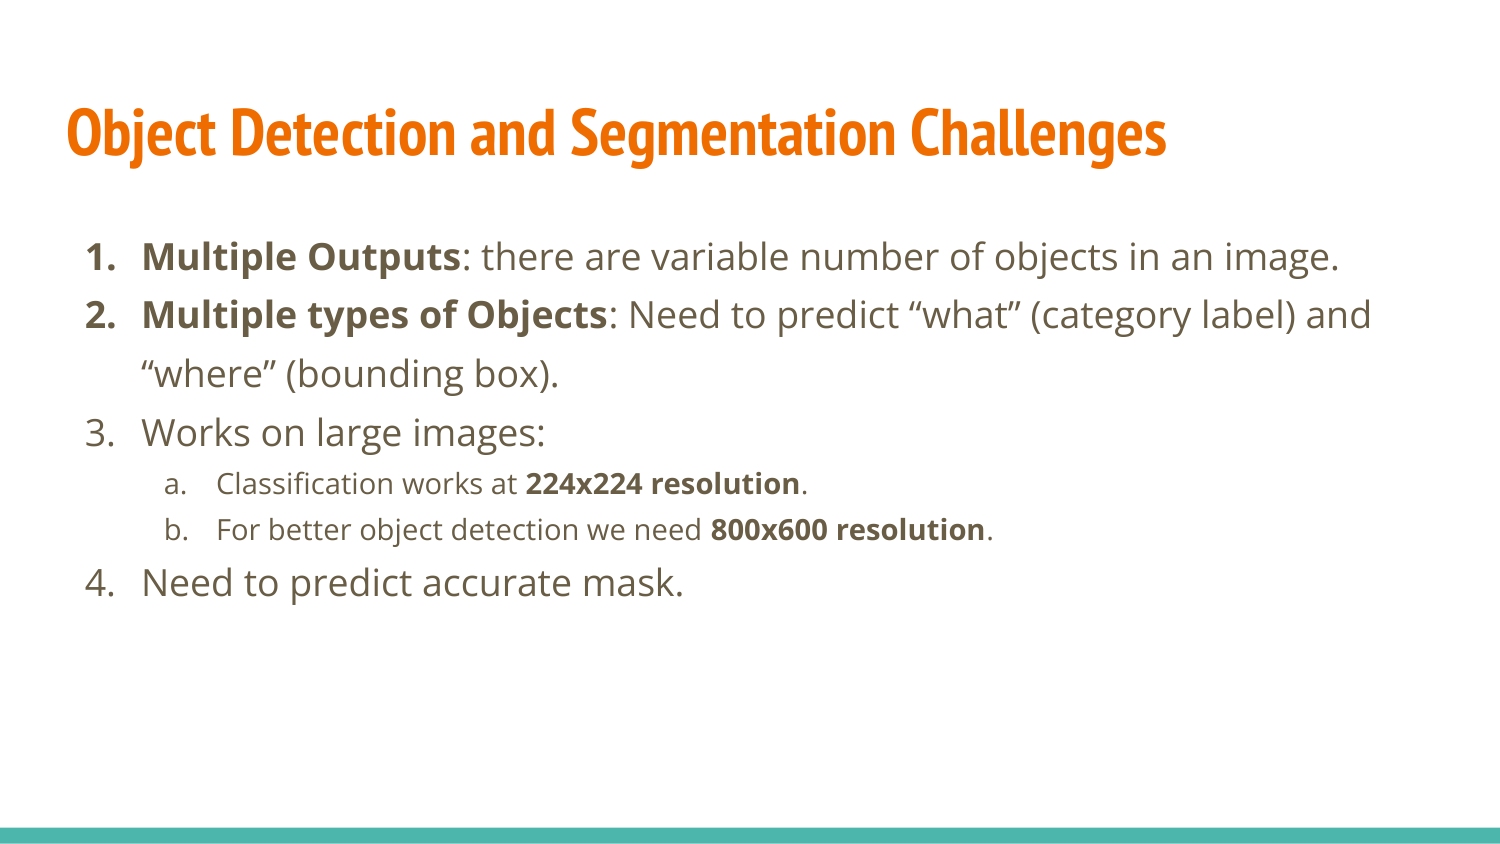

# Object Detection and Segmentation Challenges
Multiple Outputs: there are variable number of objects in an image.
Multiple types of Objects: Need to predict “what” (category label) and “where” (bounding box).
Works on large images:
Classification works at 224x224 resolution.
For better object detection we need 800x600 resolution.
Need to predict accurate mask.